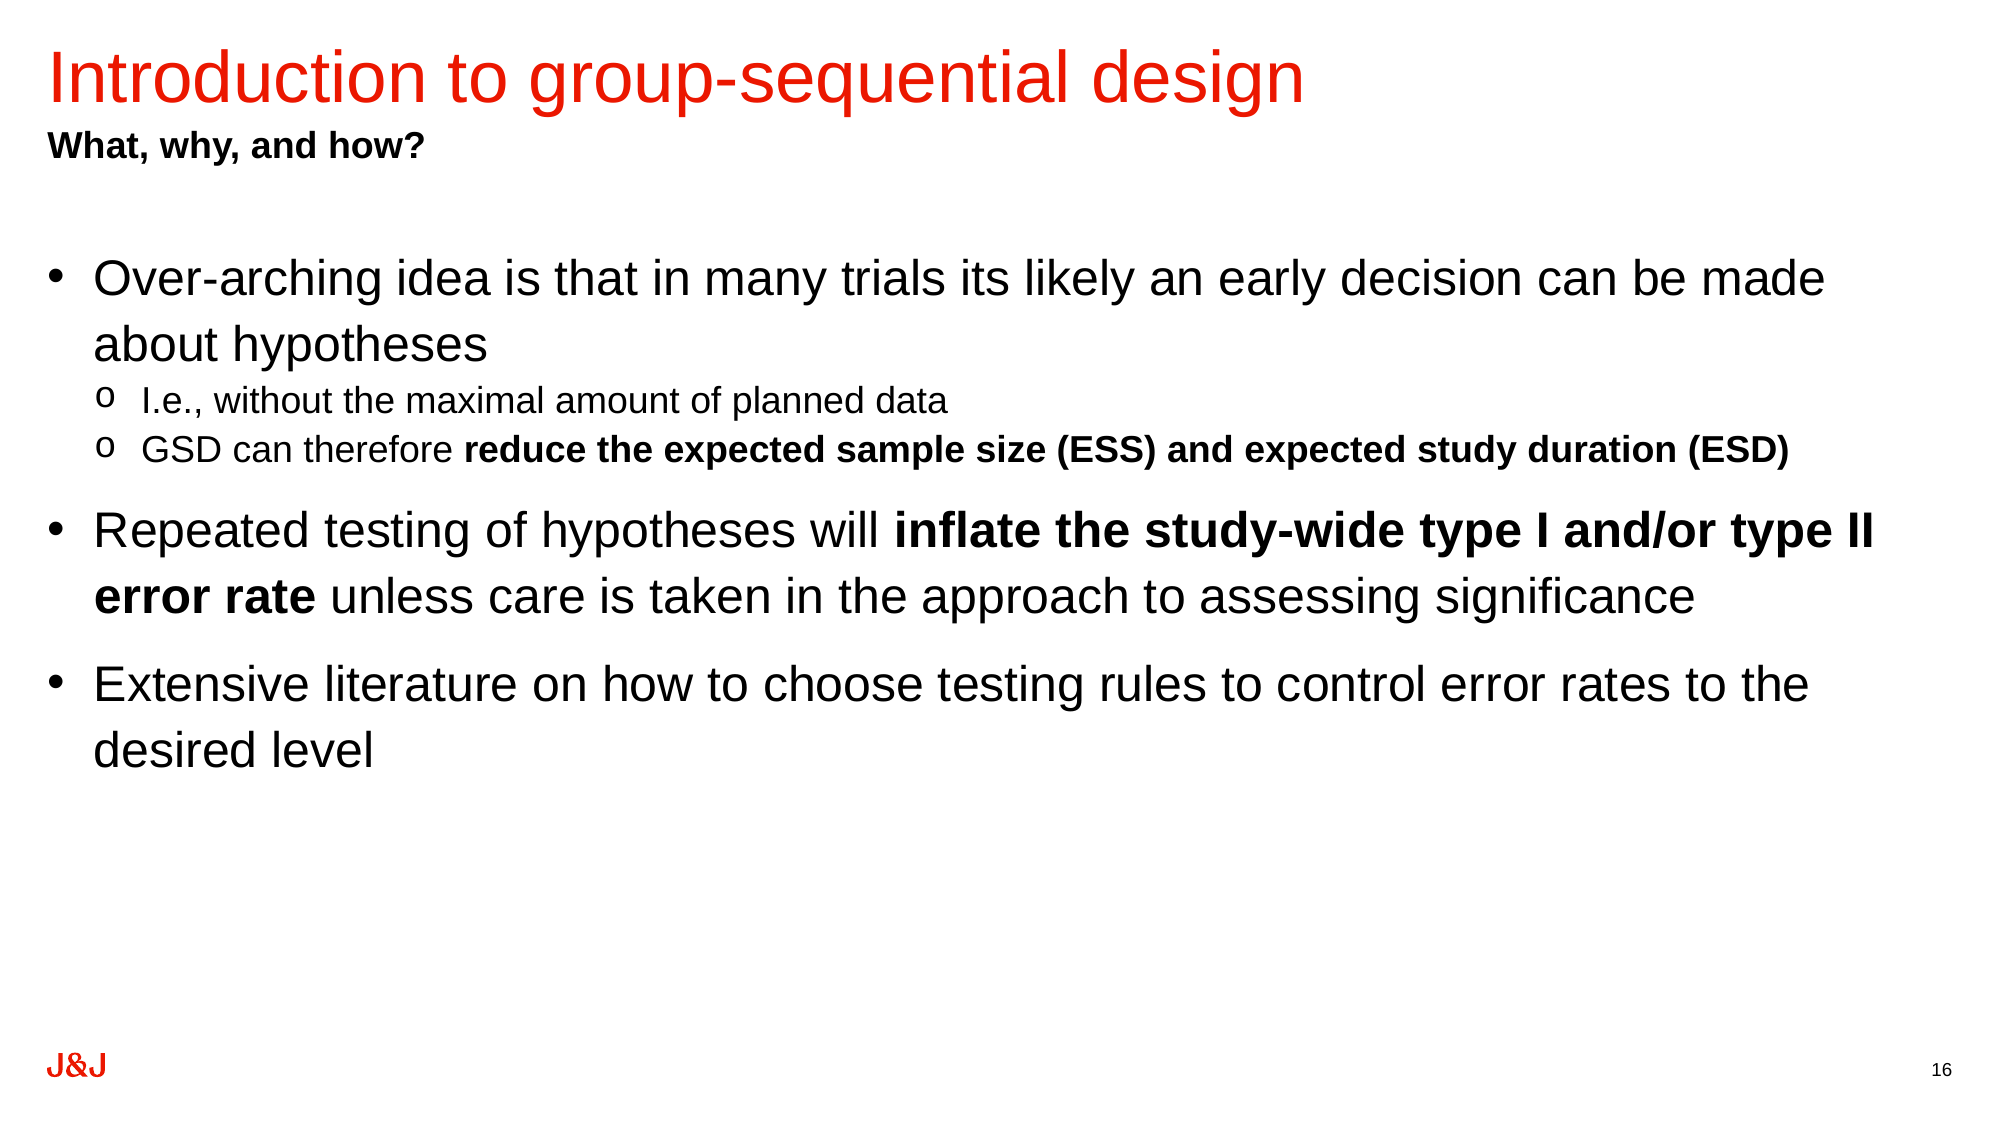

# Introduction to group-sequential design
What, why, and how?
Over-arching idea is that in many trials its likely an early decision can be made about hypotheses
I.e., without the maximal amount of planned data
GSD can therefore reduce the expected sample size (ESS) and expected study duration (ESD)

Repeated testing of hypotheses will inflate the study-wide type I and/or type II error rate unless care is taken in the approach to assessing significance

Extensive literature on how to choose testing rules to control error rates to the desired level
16